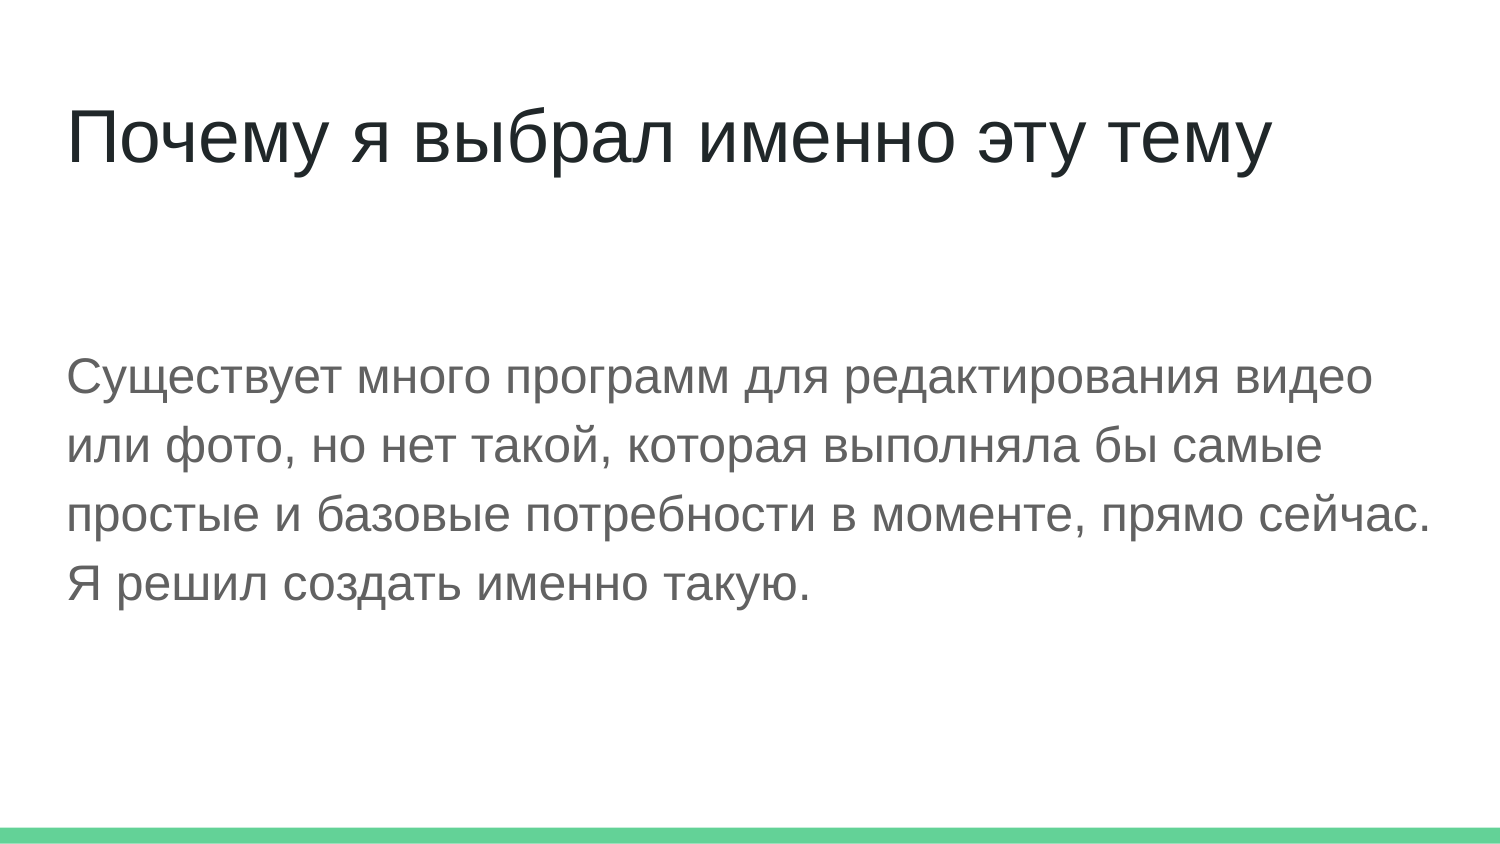

Почему я выбрал именно эту тему

Существует много программ для редактирования видео или фото, но нет такой, которая выполняла бы самые простые и базовые потребности в моменте, прямо сейчас. Я решил создать именно такую.